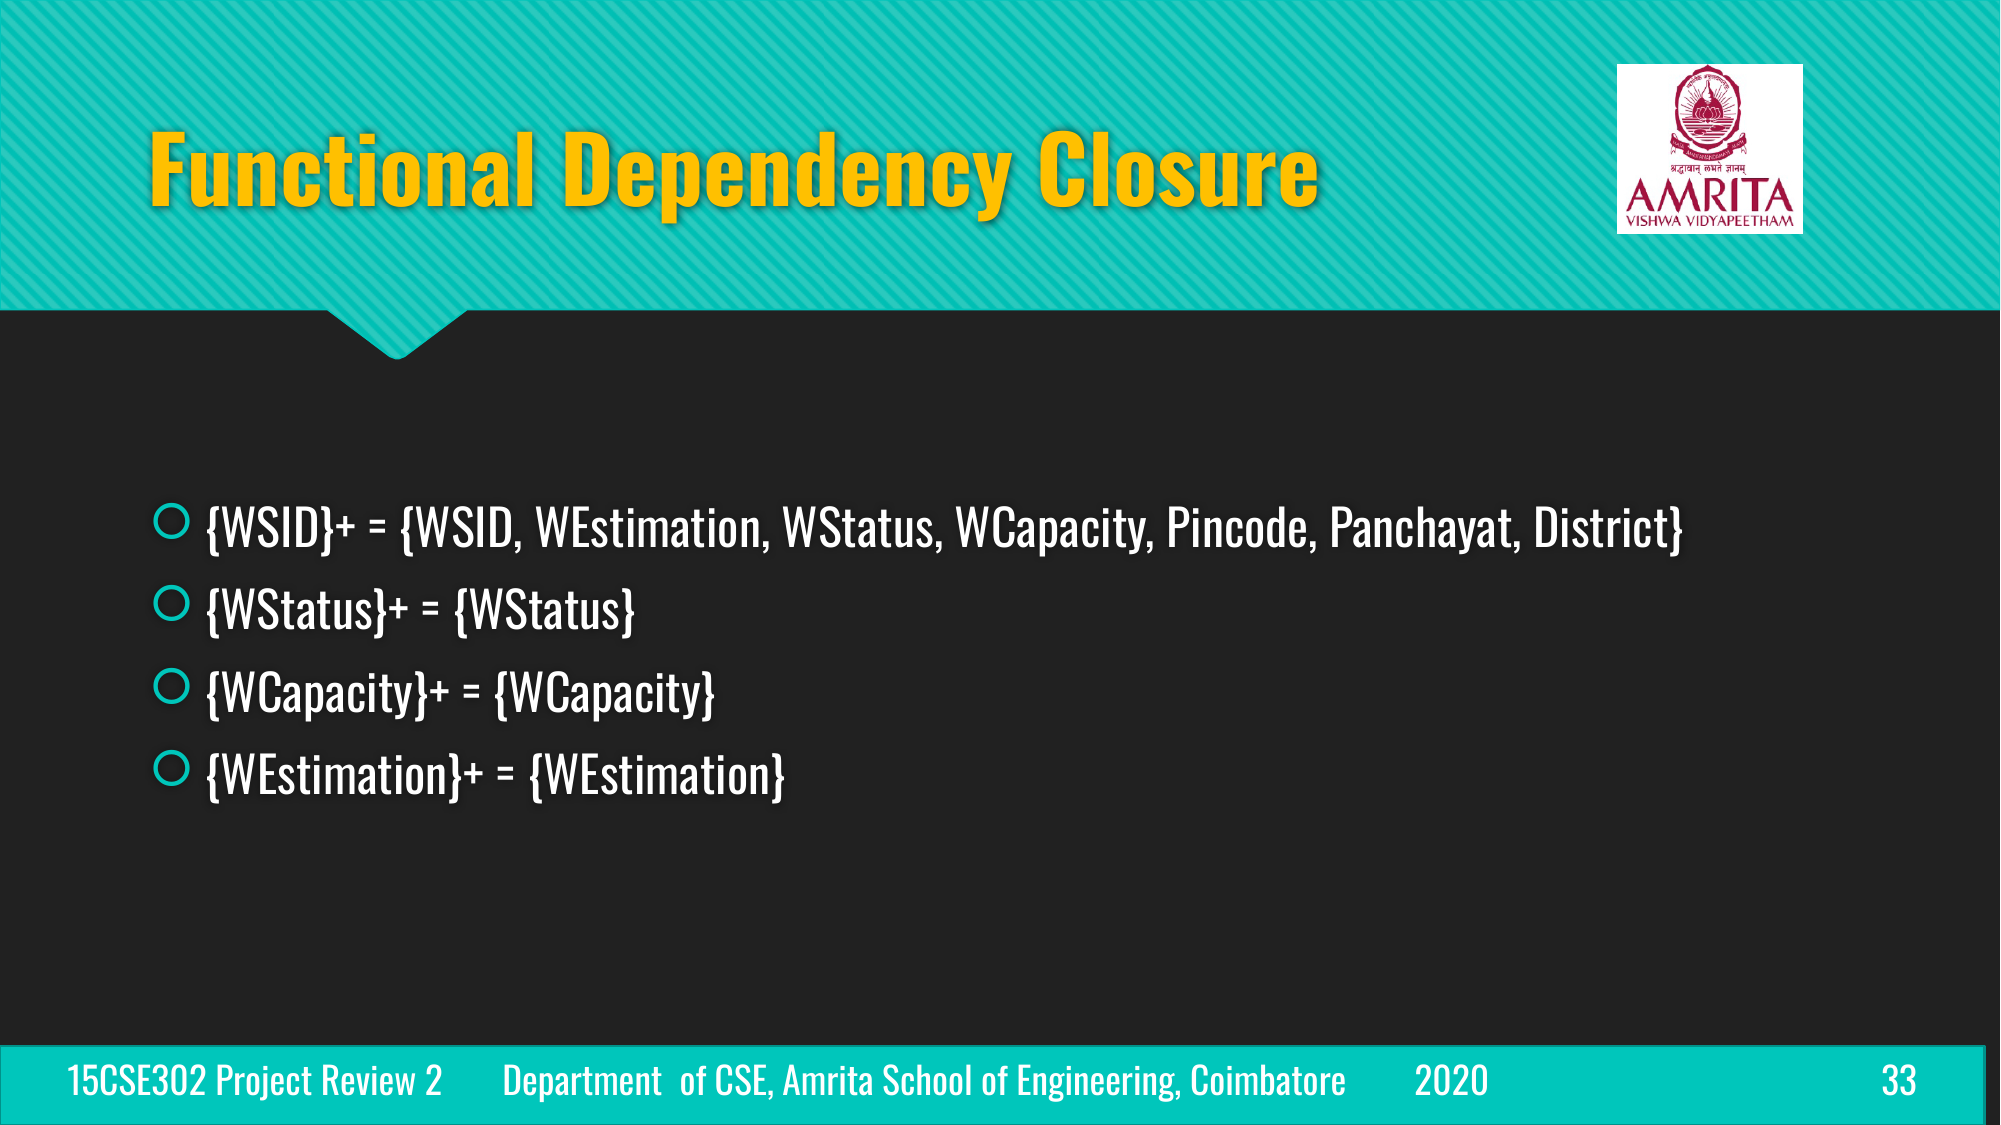

# Functional Dependency Closure

{WSID}+ = {WSID, WEstimation, WStatus, WCapacity, Pincode, Panchayat, District}
{WStatus}+ = {WStatus}
{WCapacity}+ = {WCapacity}
{WEstimation}+ = {WEstimation}